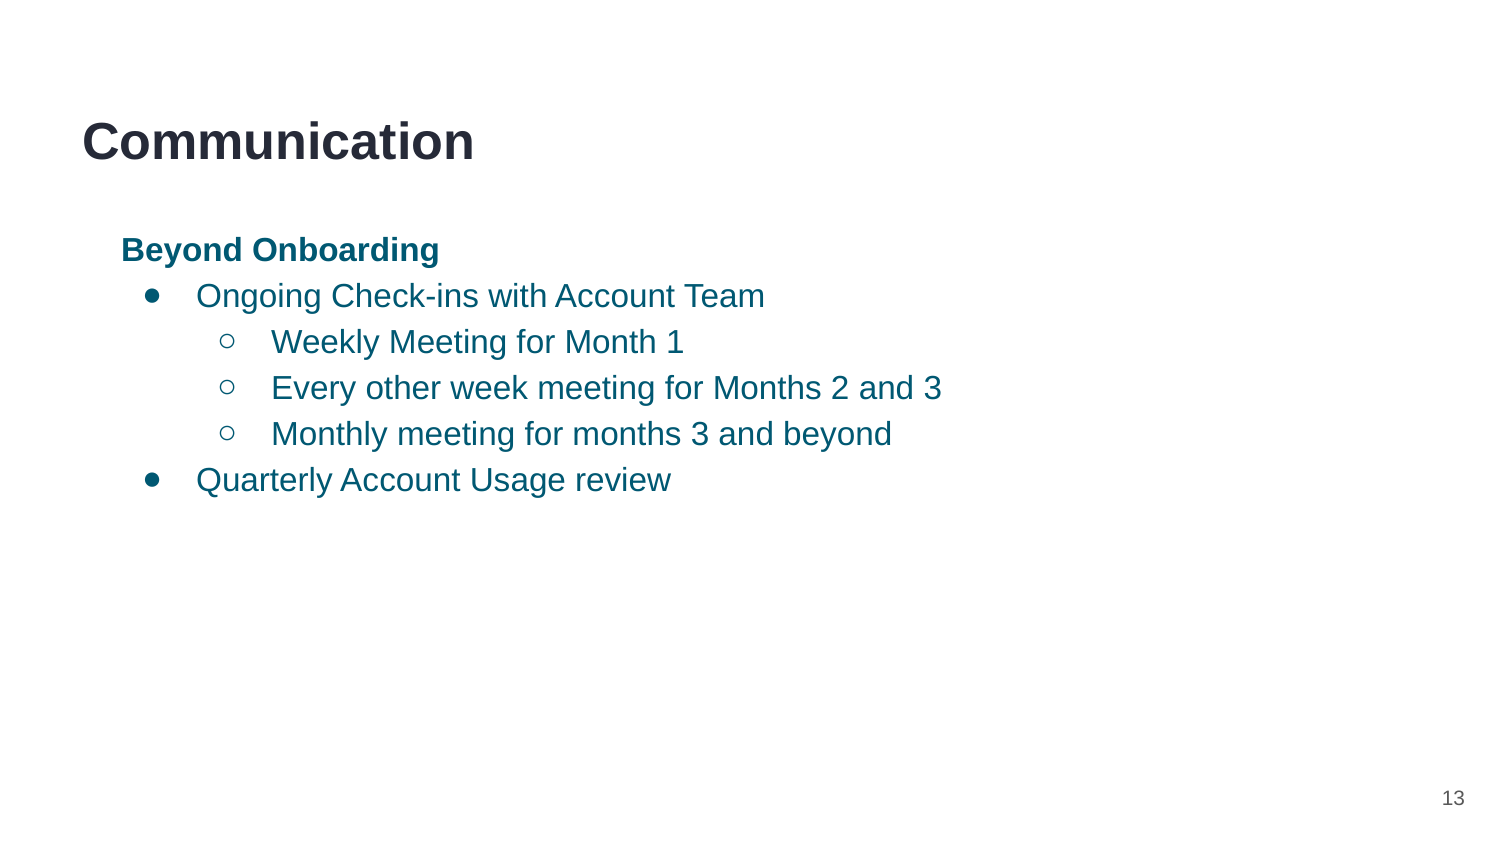

Communication

Beyond Onboarding
Ongoing Check-ins with Account Team
Weekly Meeting for Month 1
Every other week meeting for Months 2 and 3
Monthly meeting for months 3 and beyond
Quarterly Account Usage review

13